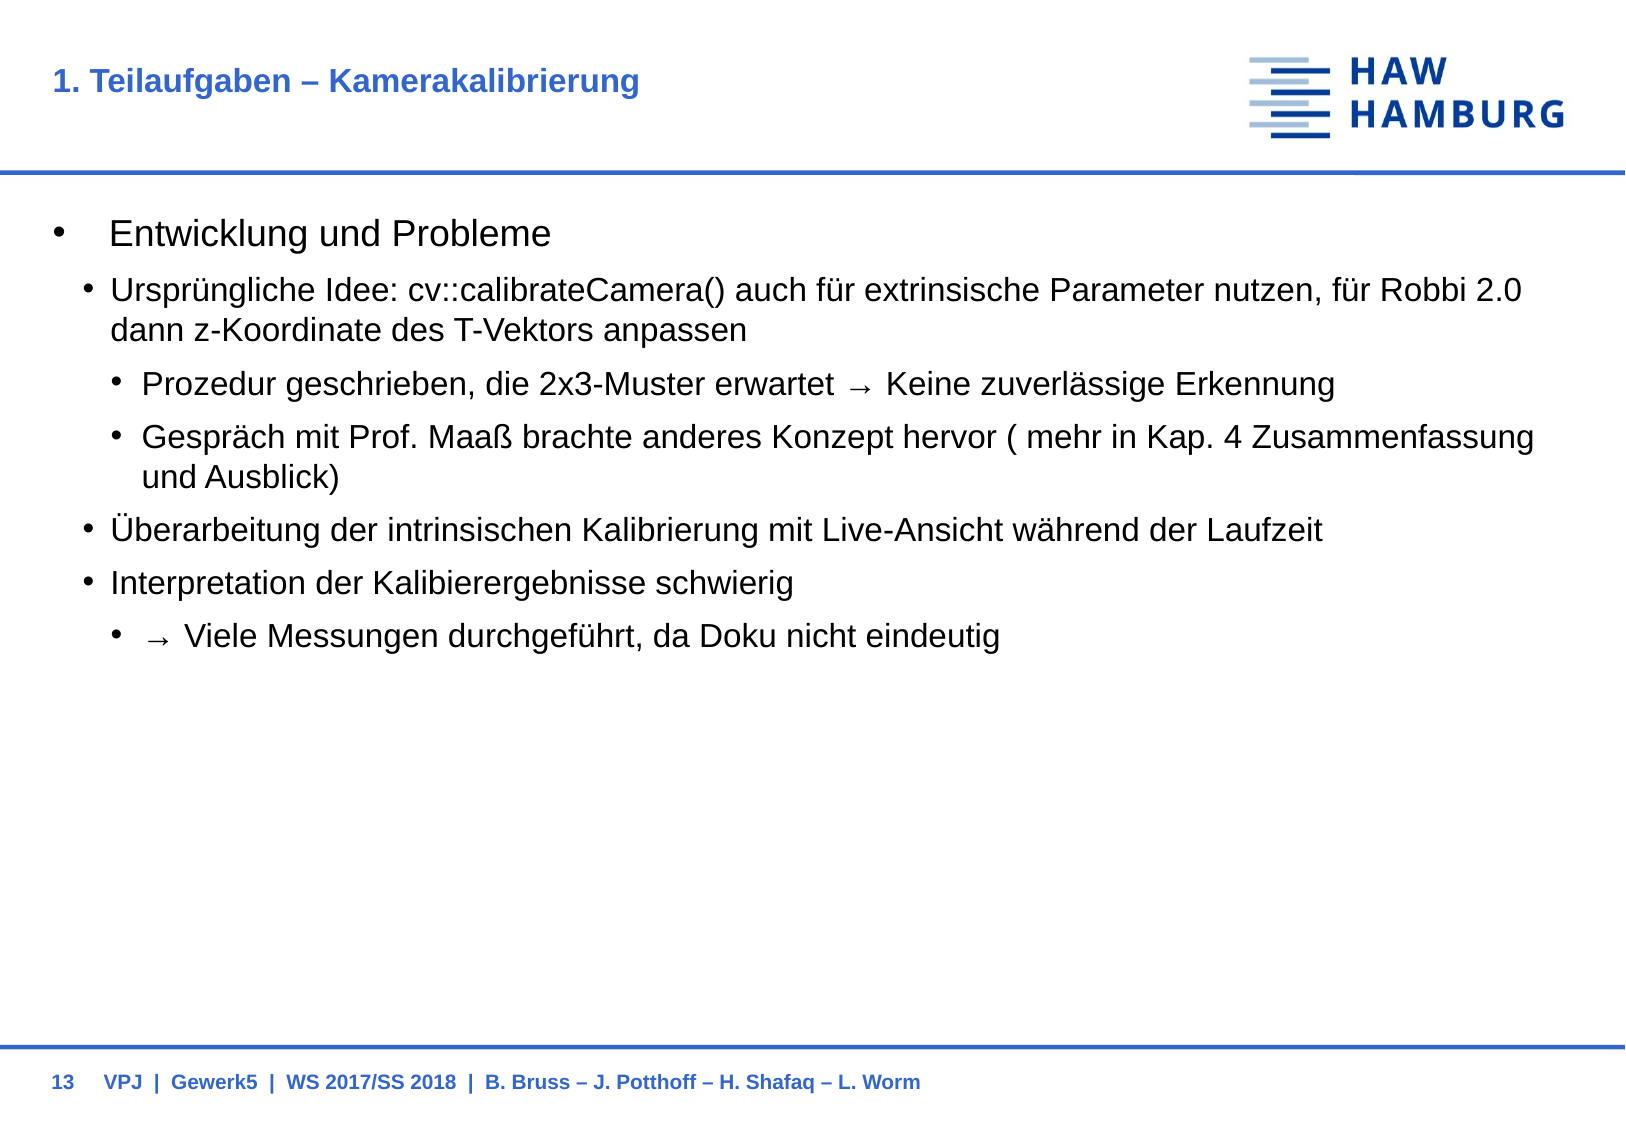

# 1. Teilaufgaben – Kamerakalibrierung
Entwicklung und Probleme
Ursprüngliche Idee: cv::calibrateCamera() auch für extrinsische Parameter nutzen, für Robbi 2.0 dann z-Koordinate des T-Vektors anpassen
Prozedur geschrieben, die 2x3-Muster erwartet → Keine zuverlässige Erkennung
Gespräch mit Prof. Maaß brachte anderes Konzept hervor ( mehr in Kap. 4 Zusammenfassung und Ausblick)
Überarbeitung der intrinsischen Kalibrierung mit Live-Ansicht während der Laufzeit
Interpretation der Kalibierergebnisse schwierig
→ Viele Messungen durchgeführt, da Doku nicht eindeutig

13
VPJ  |  Gewerk5  |  WS 2017/SS 2018  |  B. Bruss – J. Potthoff – H. Shafaq – L. Worm